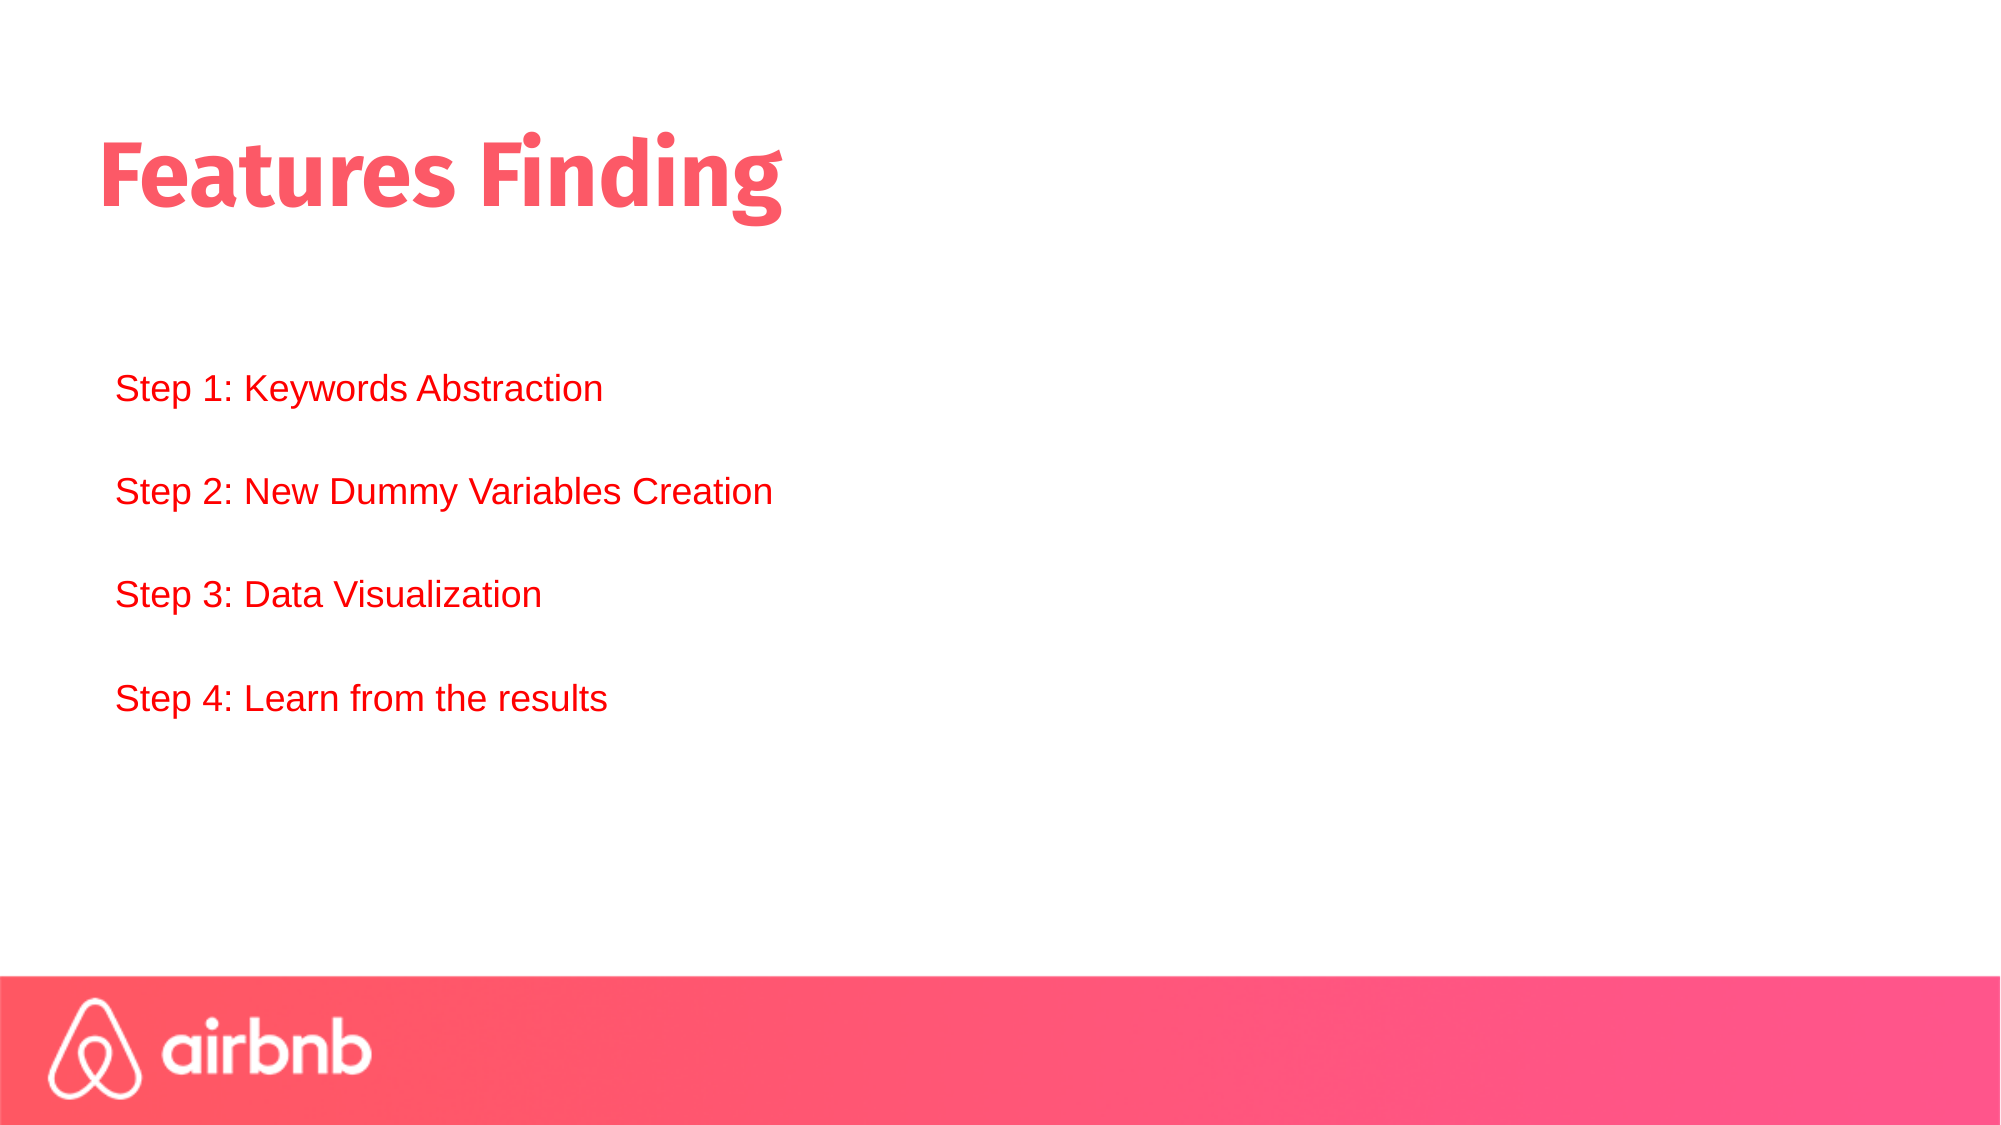

# Features Finding
Step 1: Keywords Abstraction

Step 2: New Dummy Variables Creation

Step 3: Data Visualization

Step 4: Learn from the results